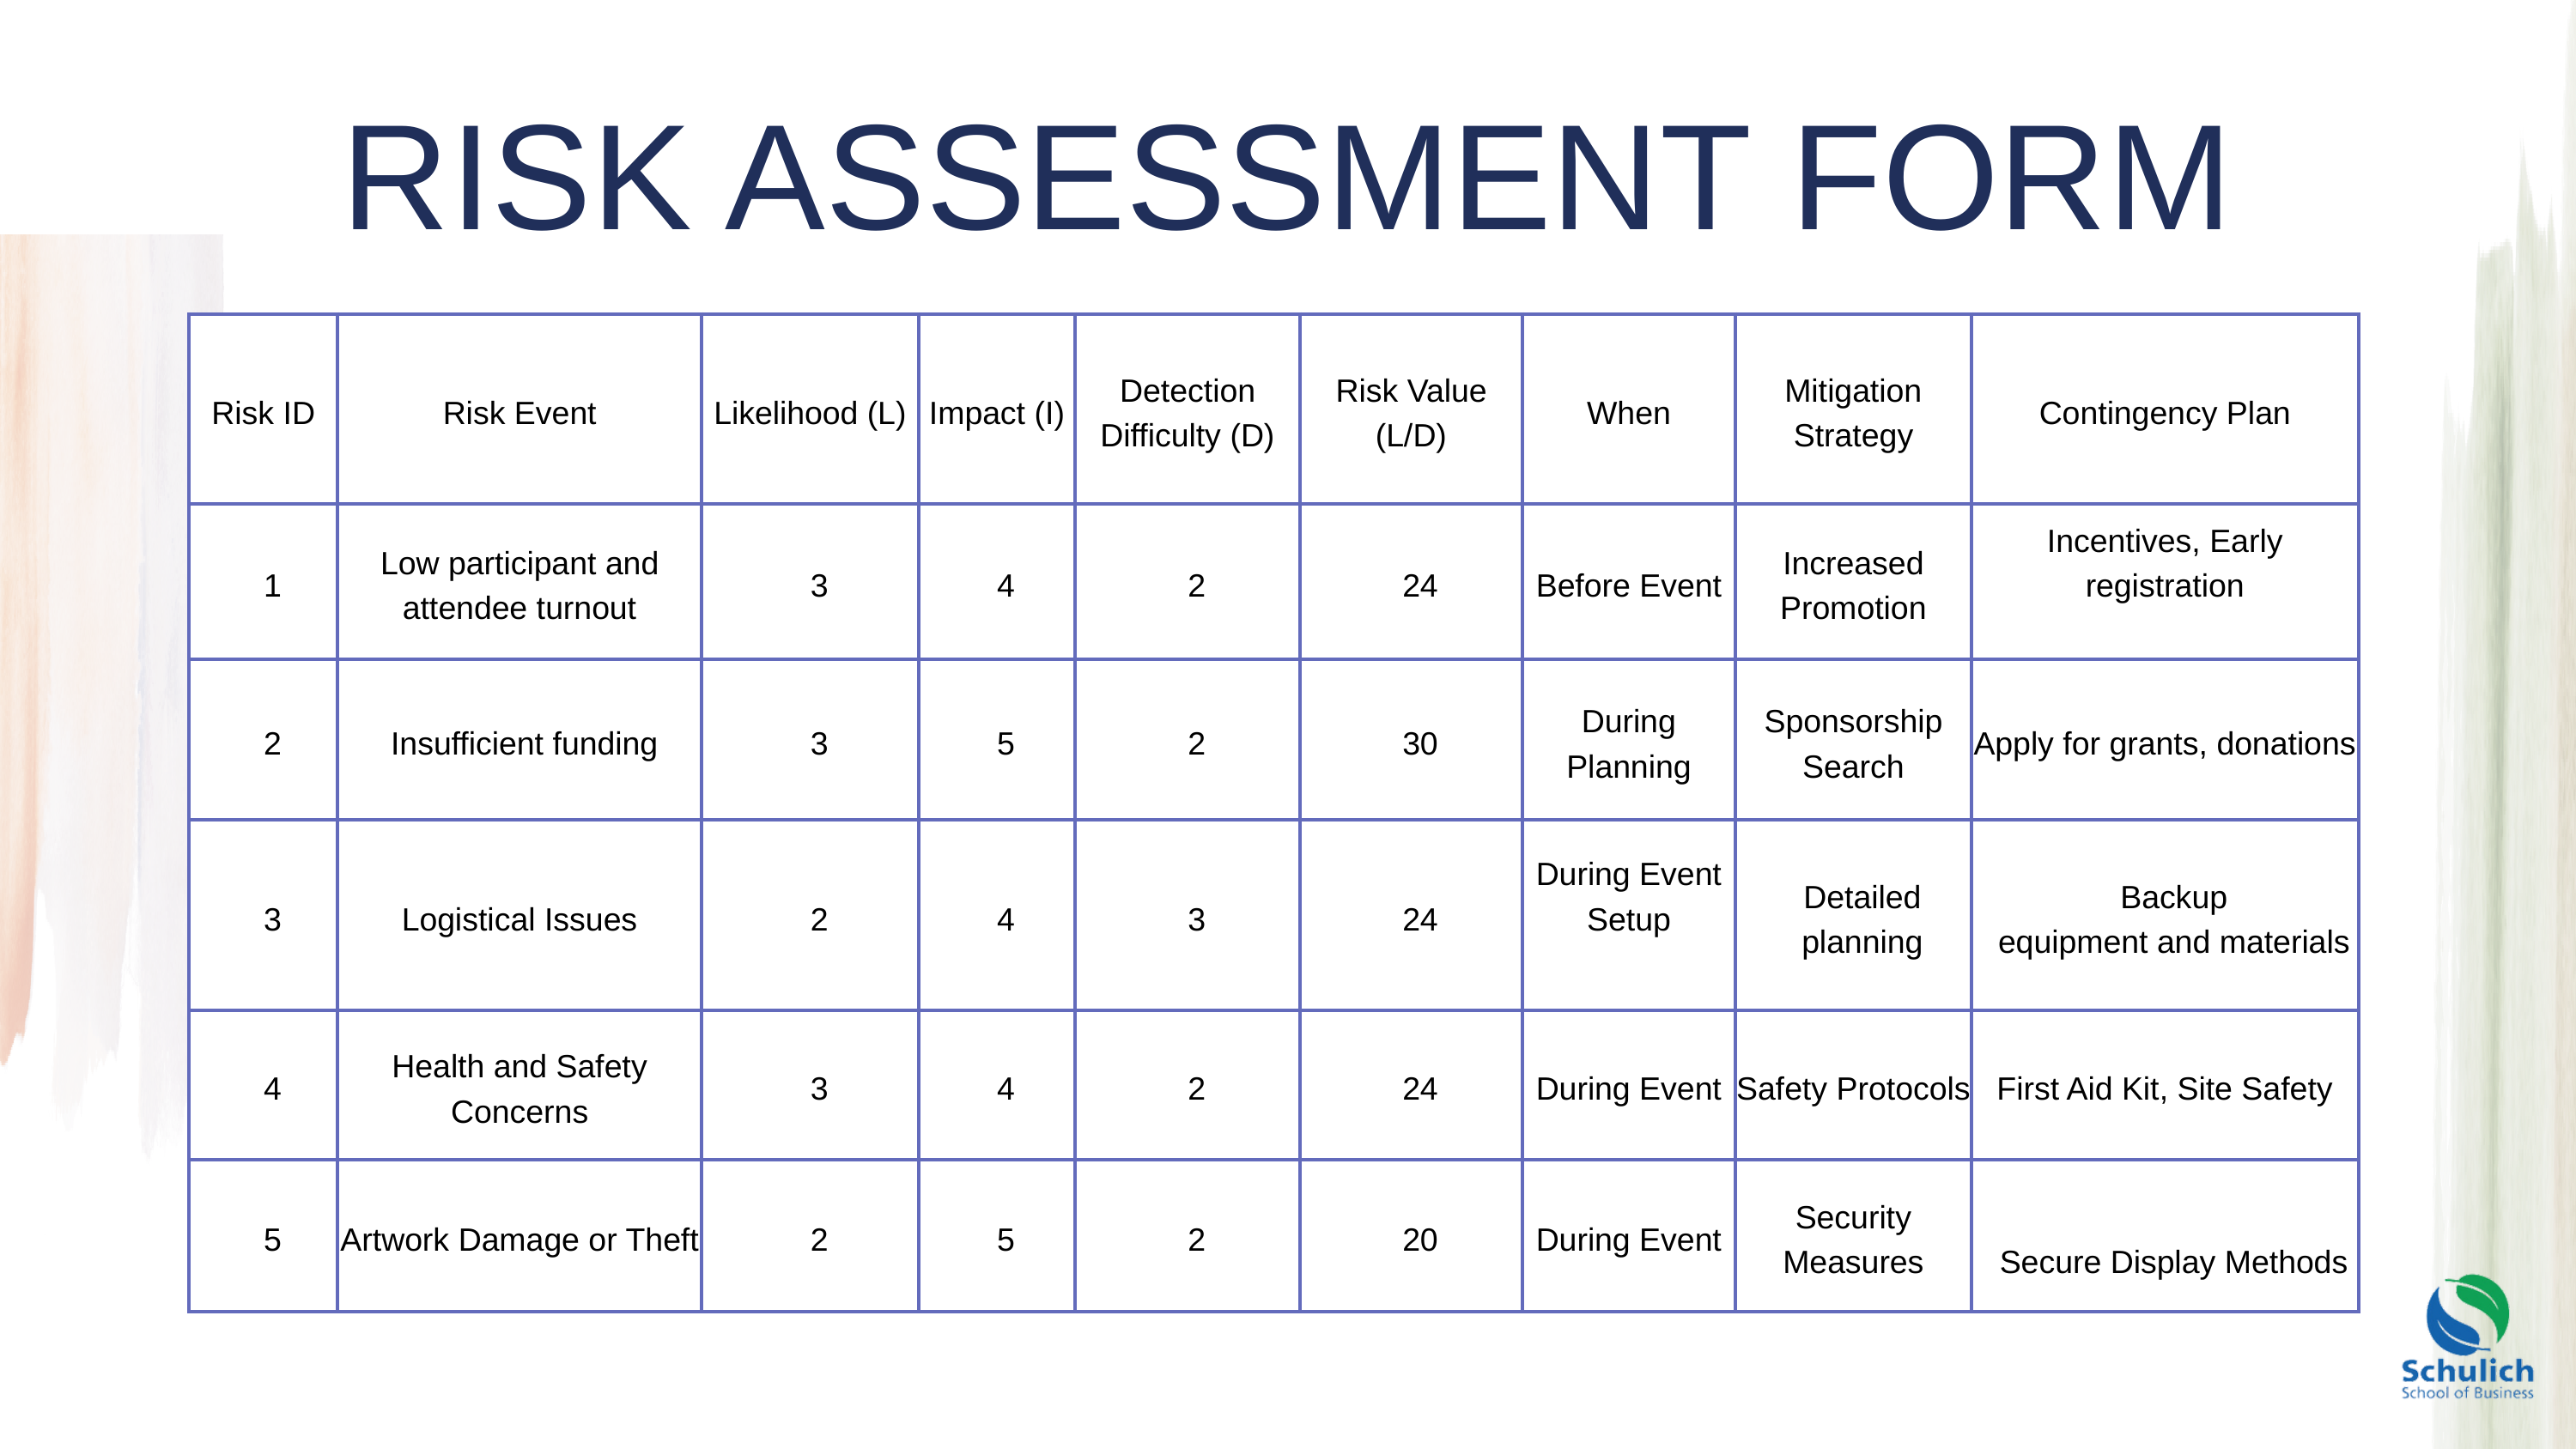

RISK ASSESSMENT FORM
| Risk ID | Risk Event | Likelihood (L) | Impact (I) | Detection Difficulty (D) | Risk Value (L/D) | When | Mitigation Strategy | Contingency Plan |
| --- | --- | --- | --- | --- | --- | --- | --- | --- |
| 1 | Low participant and attendee turnout | 3 | 4 | 2 | 24 | Before Event | Increased Promotion | Incentives, Early registration |
| 2 | Insufficient funding | 3 | 5 | 2 | 30 | During Planning | Sponsorship Search | Apply for grants, donations |
| 3 | Logistical Issues | 2 | 4 | 3 | 24 | During Event Setup | Detailed planning | Backup equipment and materials |
| 4 | Health and Safety Concerns | 3 | 4 | 2 | 24 | During Event | Safety Protocols | First Aid Kit, Site Safety |
| 5 | Artwork Damage or Theft | 2 | 5 | 2 | 20 | During Event | Security Measures | Secure Display Methods |